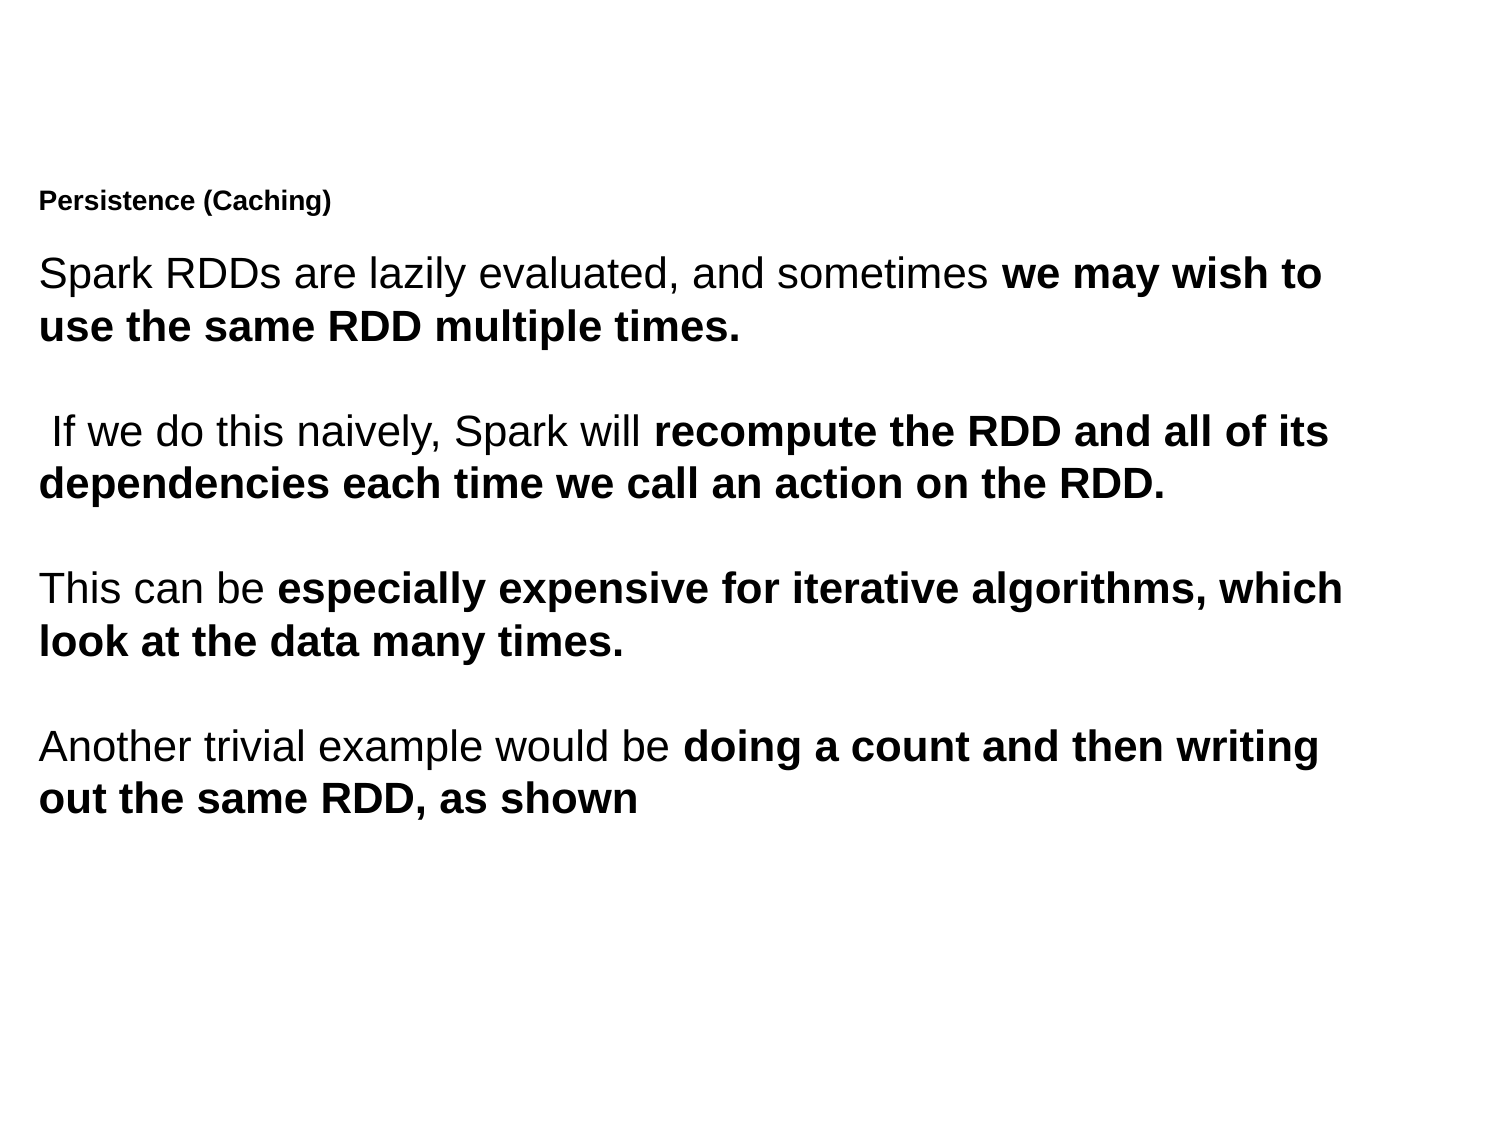

Persistence (Caching)
Spark RDDs are lazily evaluated, and sometimes we may wish to use the same RDD multiple times.

 If we do this naively, Spark will recompute the RDD and all of its dependencies each time we call an action on the RDD.

This can be especially expensive for iterative algorithms, which look at the data many times.

Another trivial example would be doing a count and then writing out the same RDD, as shown